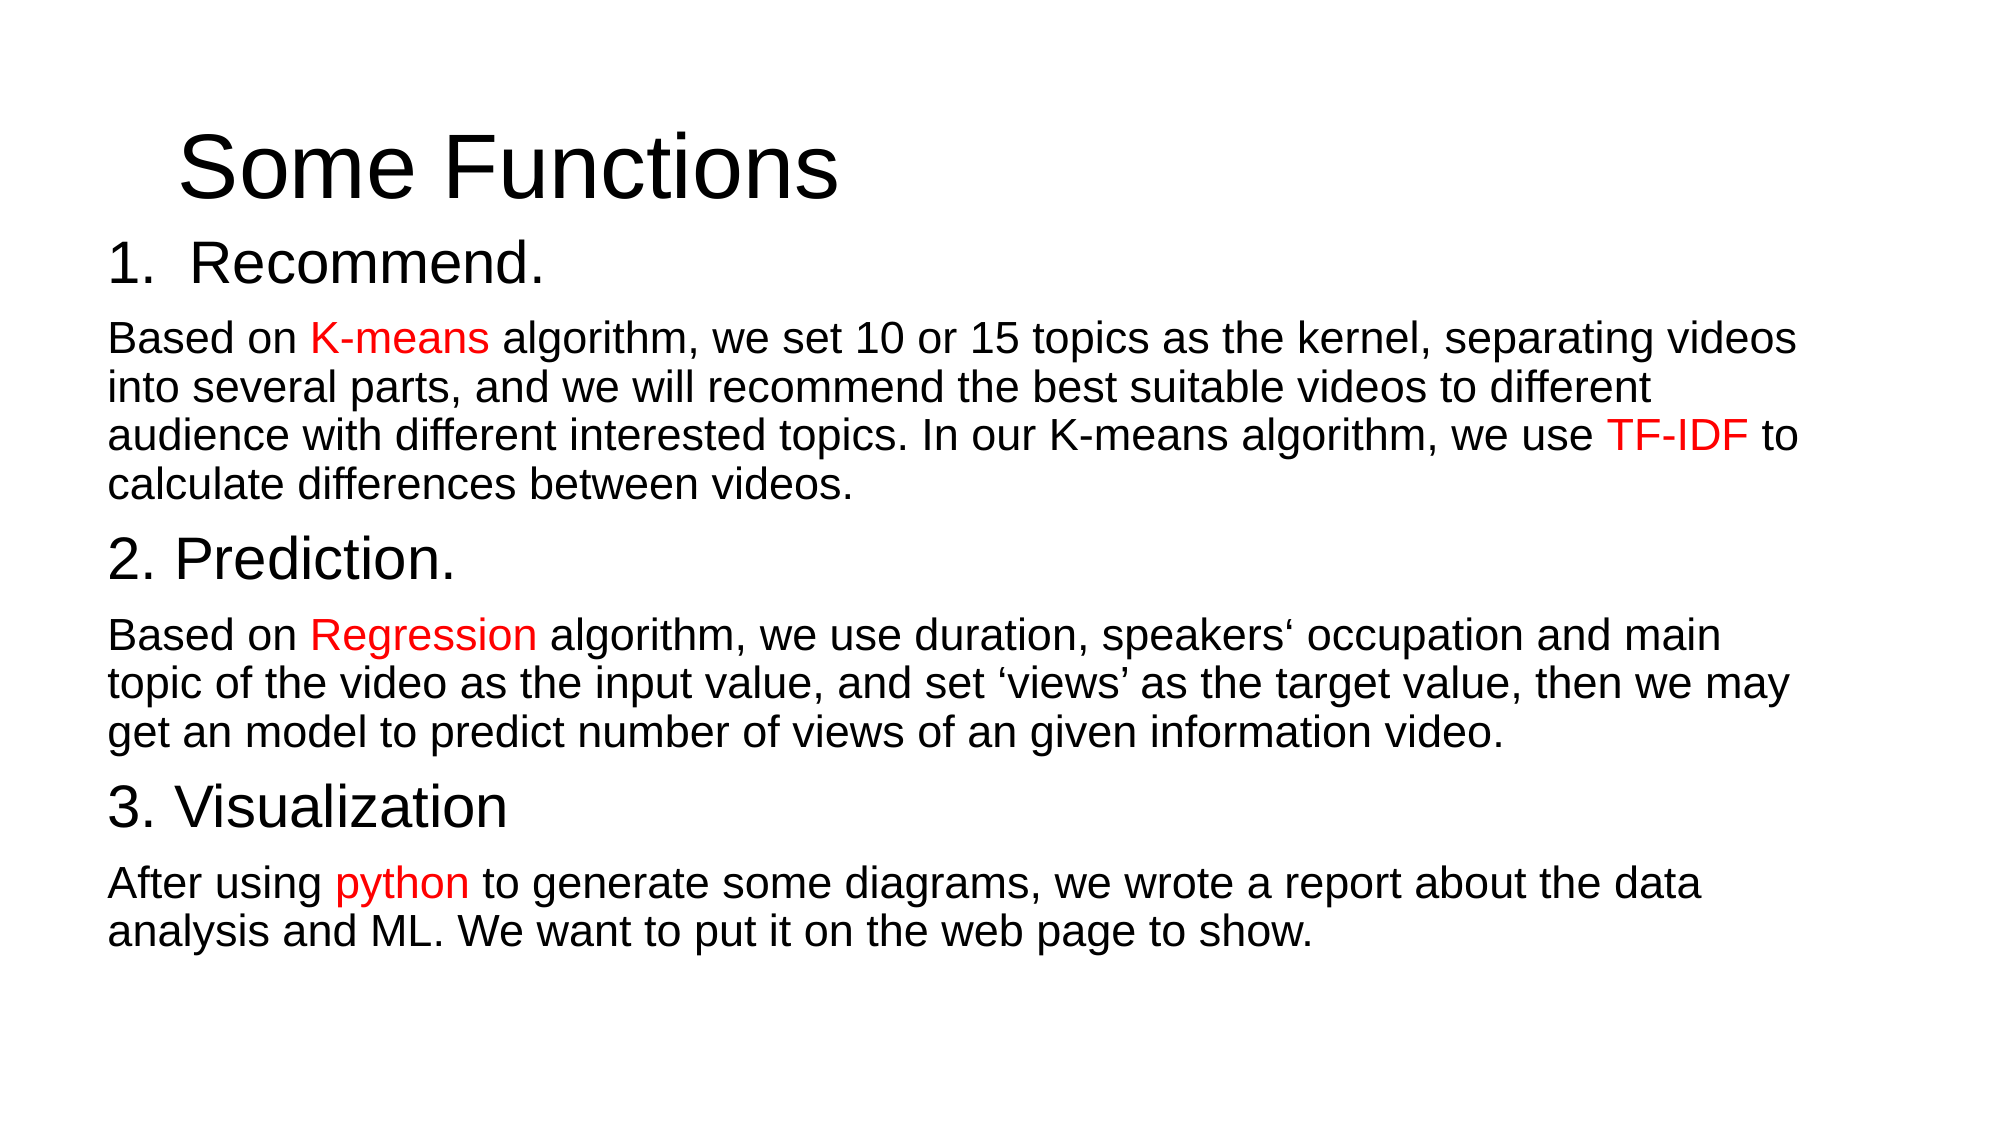

# Some Functions

Recommend.
Based on K-means algorithm, we set 10 or 15 topics as the kernel, separating videos into several parts, and we will recommend the best suitable videos to different audience with different interested topics. In our K-means algorithm, we use TF-IDF to calculate differences between videos.
2. Prediction.
Based on Regression algorithm, we use duration, speakers‘ occupation and main topic of the video as the input value, and set ‘views’ as the target value, then we may get an model to predict number of views of an given information video.
3. Visualization
After using python to generate some diagrams, we wrote a report about the data analysis and ML. We want to put it on the web page to show.